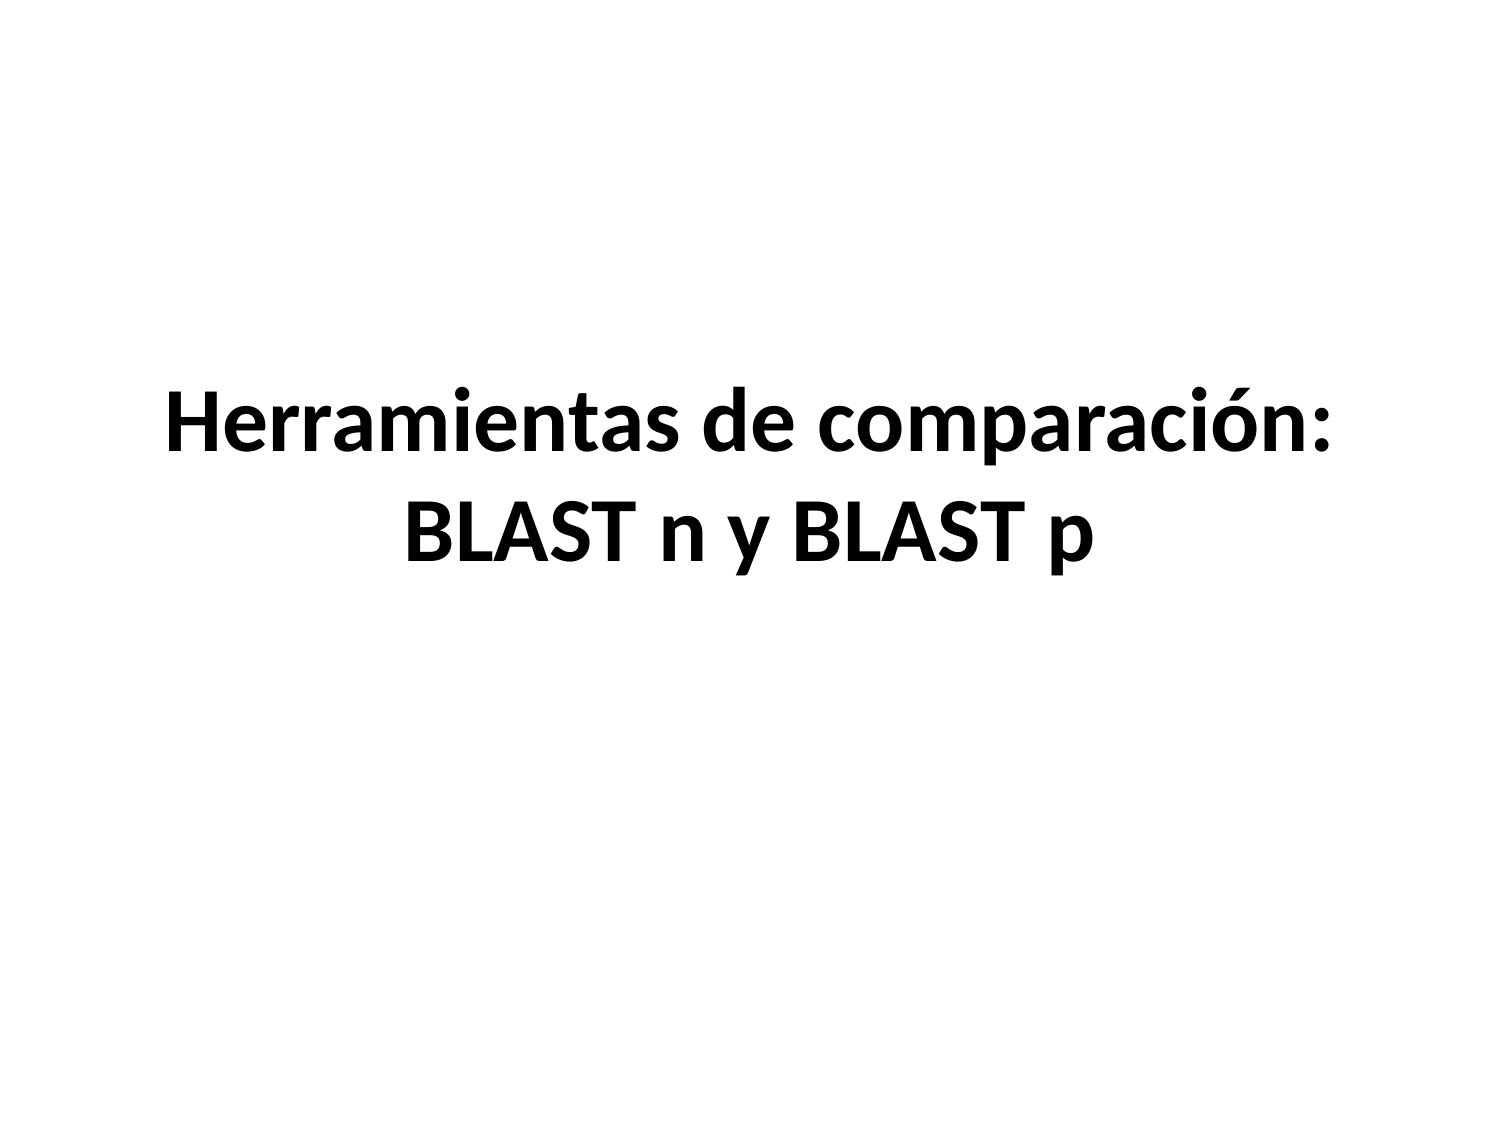

# Herramientas de comparación: BLAST n y BLAST p